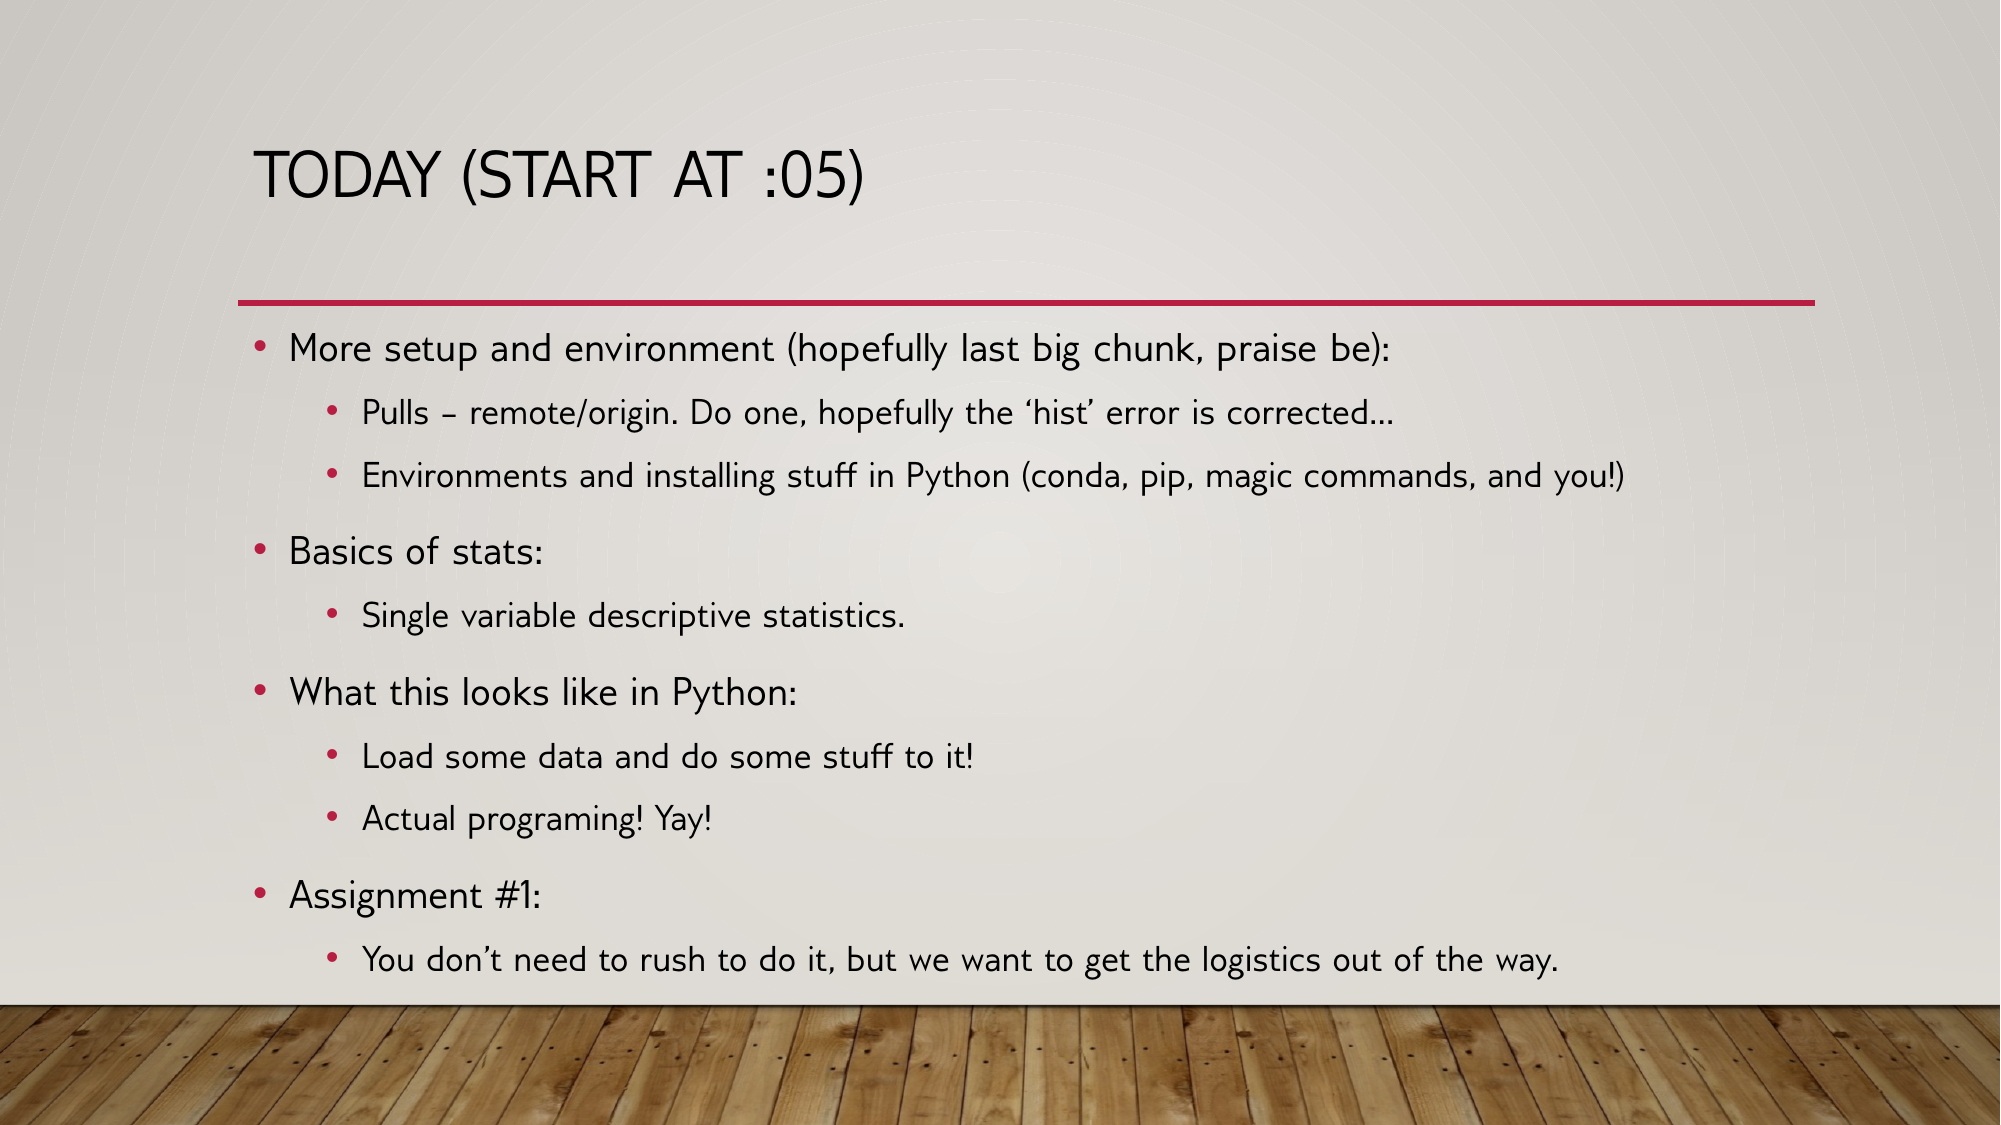

# Today (Start at :05)
More setup and environment (hopefully last big chunk, praise be):
Pulls – remote/origin. Do one, hopefully the ‘hist’ error is corrected…
Environments and installing stuff in Python (conda, pip, magic commands, and you!)
Basics of stats:
Single variable descriptive statistics.
What this looks like in Python:
Load some data and do some stuff to it!
Actual programing! Yay!
Assignment #1:
You don’t need to rush to do it, but we want to get the logistics out of the way.